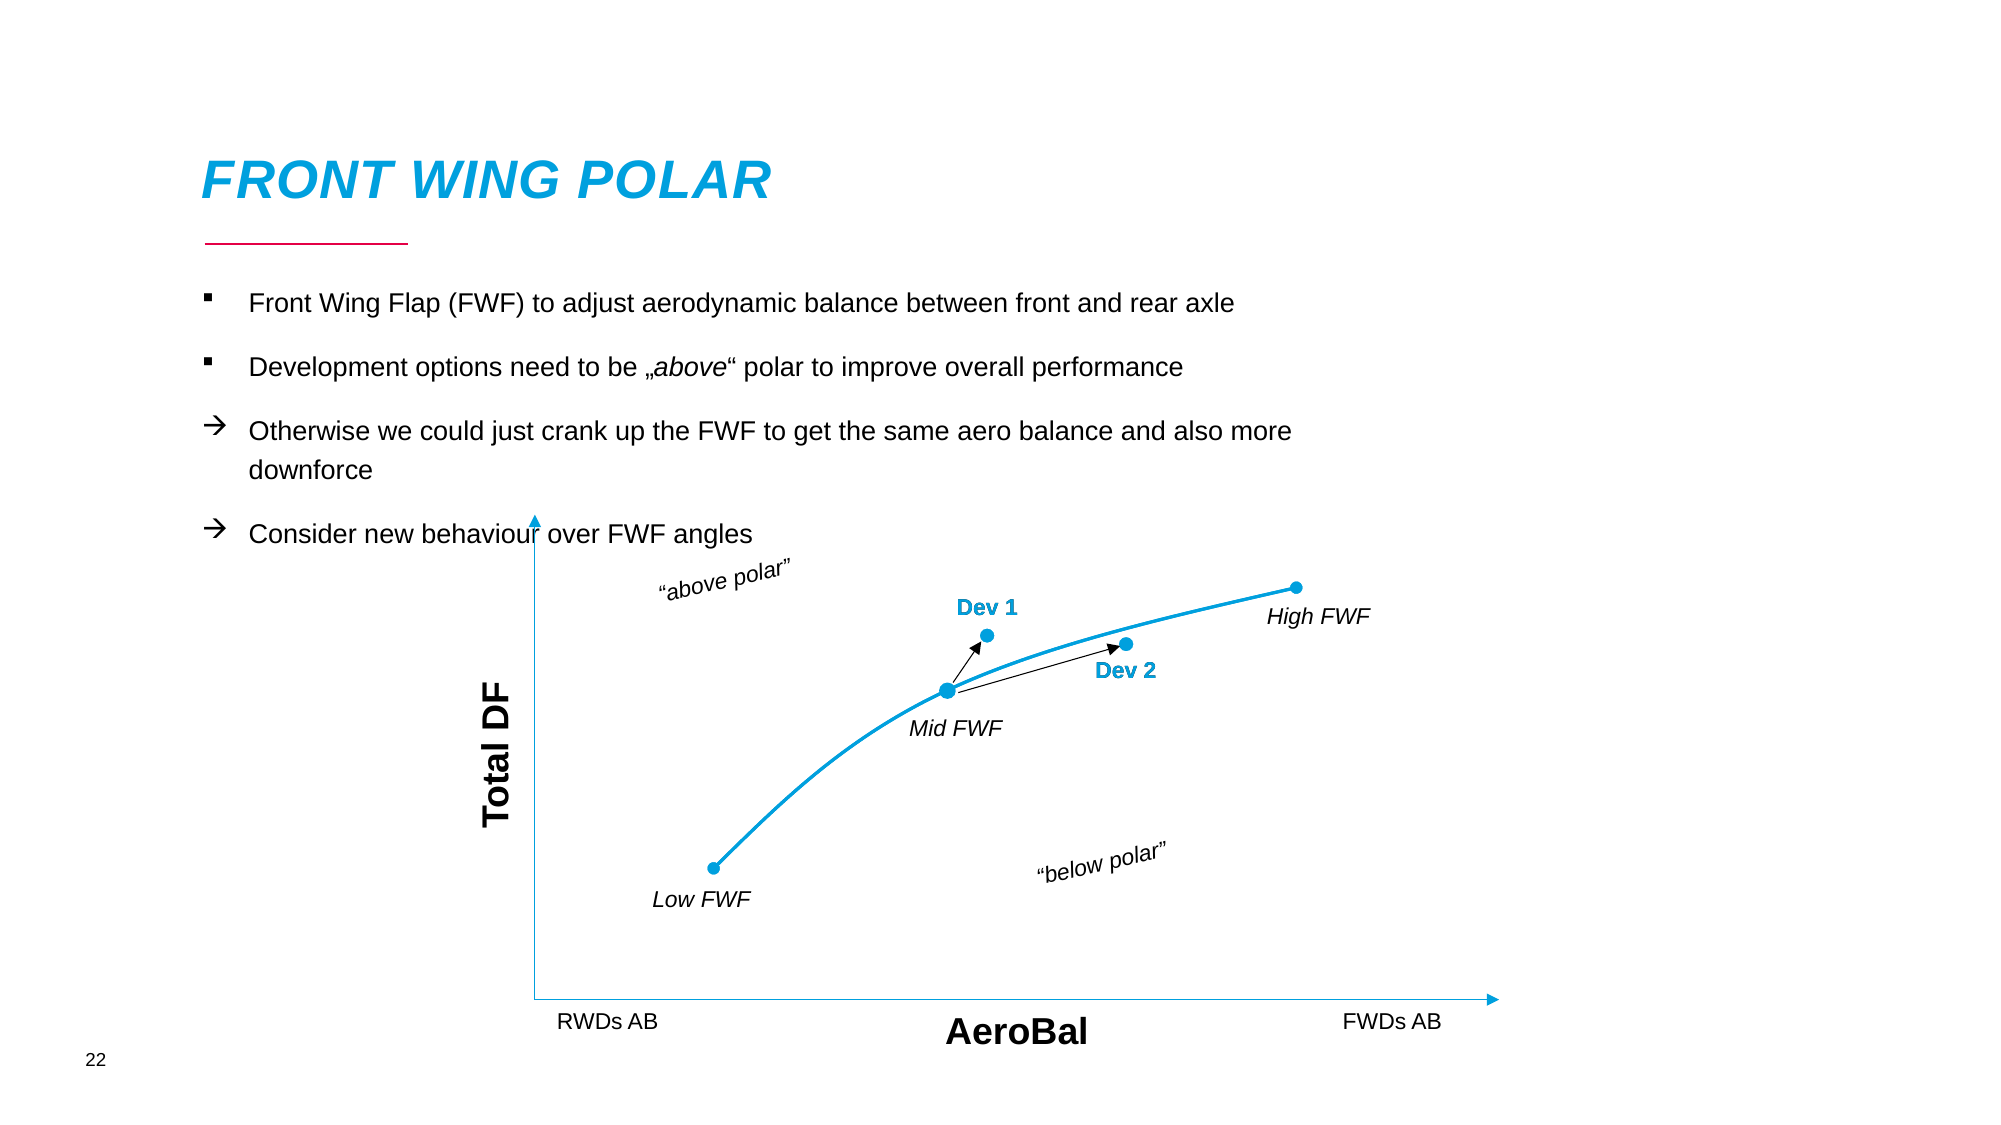

# Front wing Polar
Front Wing Flap (FWF) to adjust aerodynamic balance between front and rear axle
Development options need to be „above“ polar to improve overall performance
Otherwise we could just crank up the FWF to get the same aero balance and also more downforce
Consider new behaviour over FWF angles

High FWF

Mid FWF
Total DF
RWDs AB
FWDs AB
AeroBal
Dev 1

Dev 2
“above polar”
Dev 1

Dev 2
“below polar”
Low FWF
22